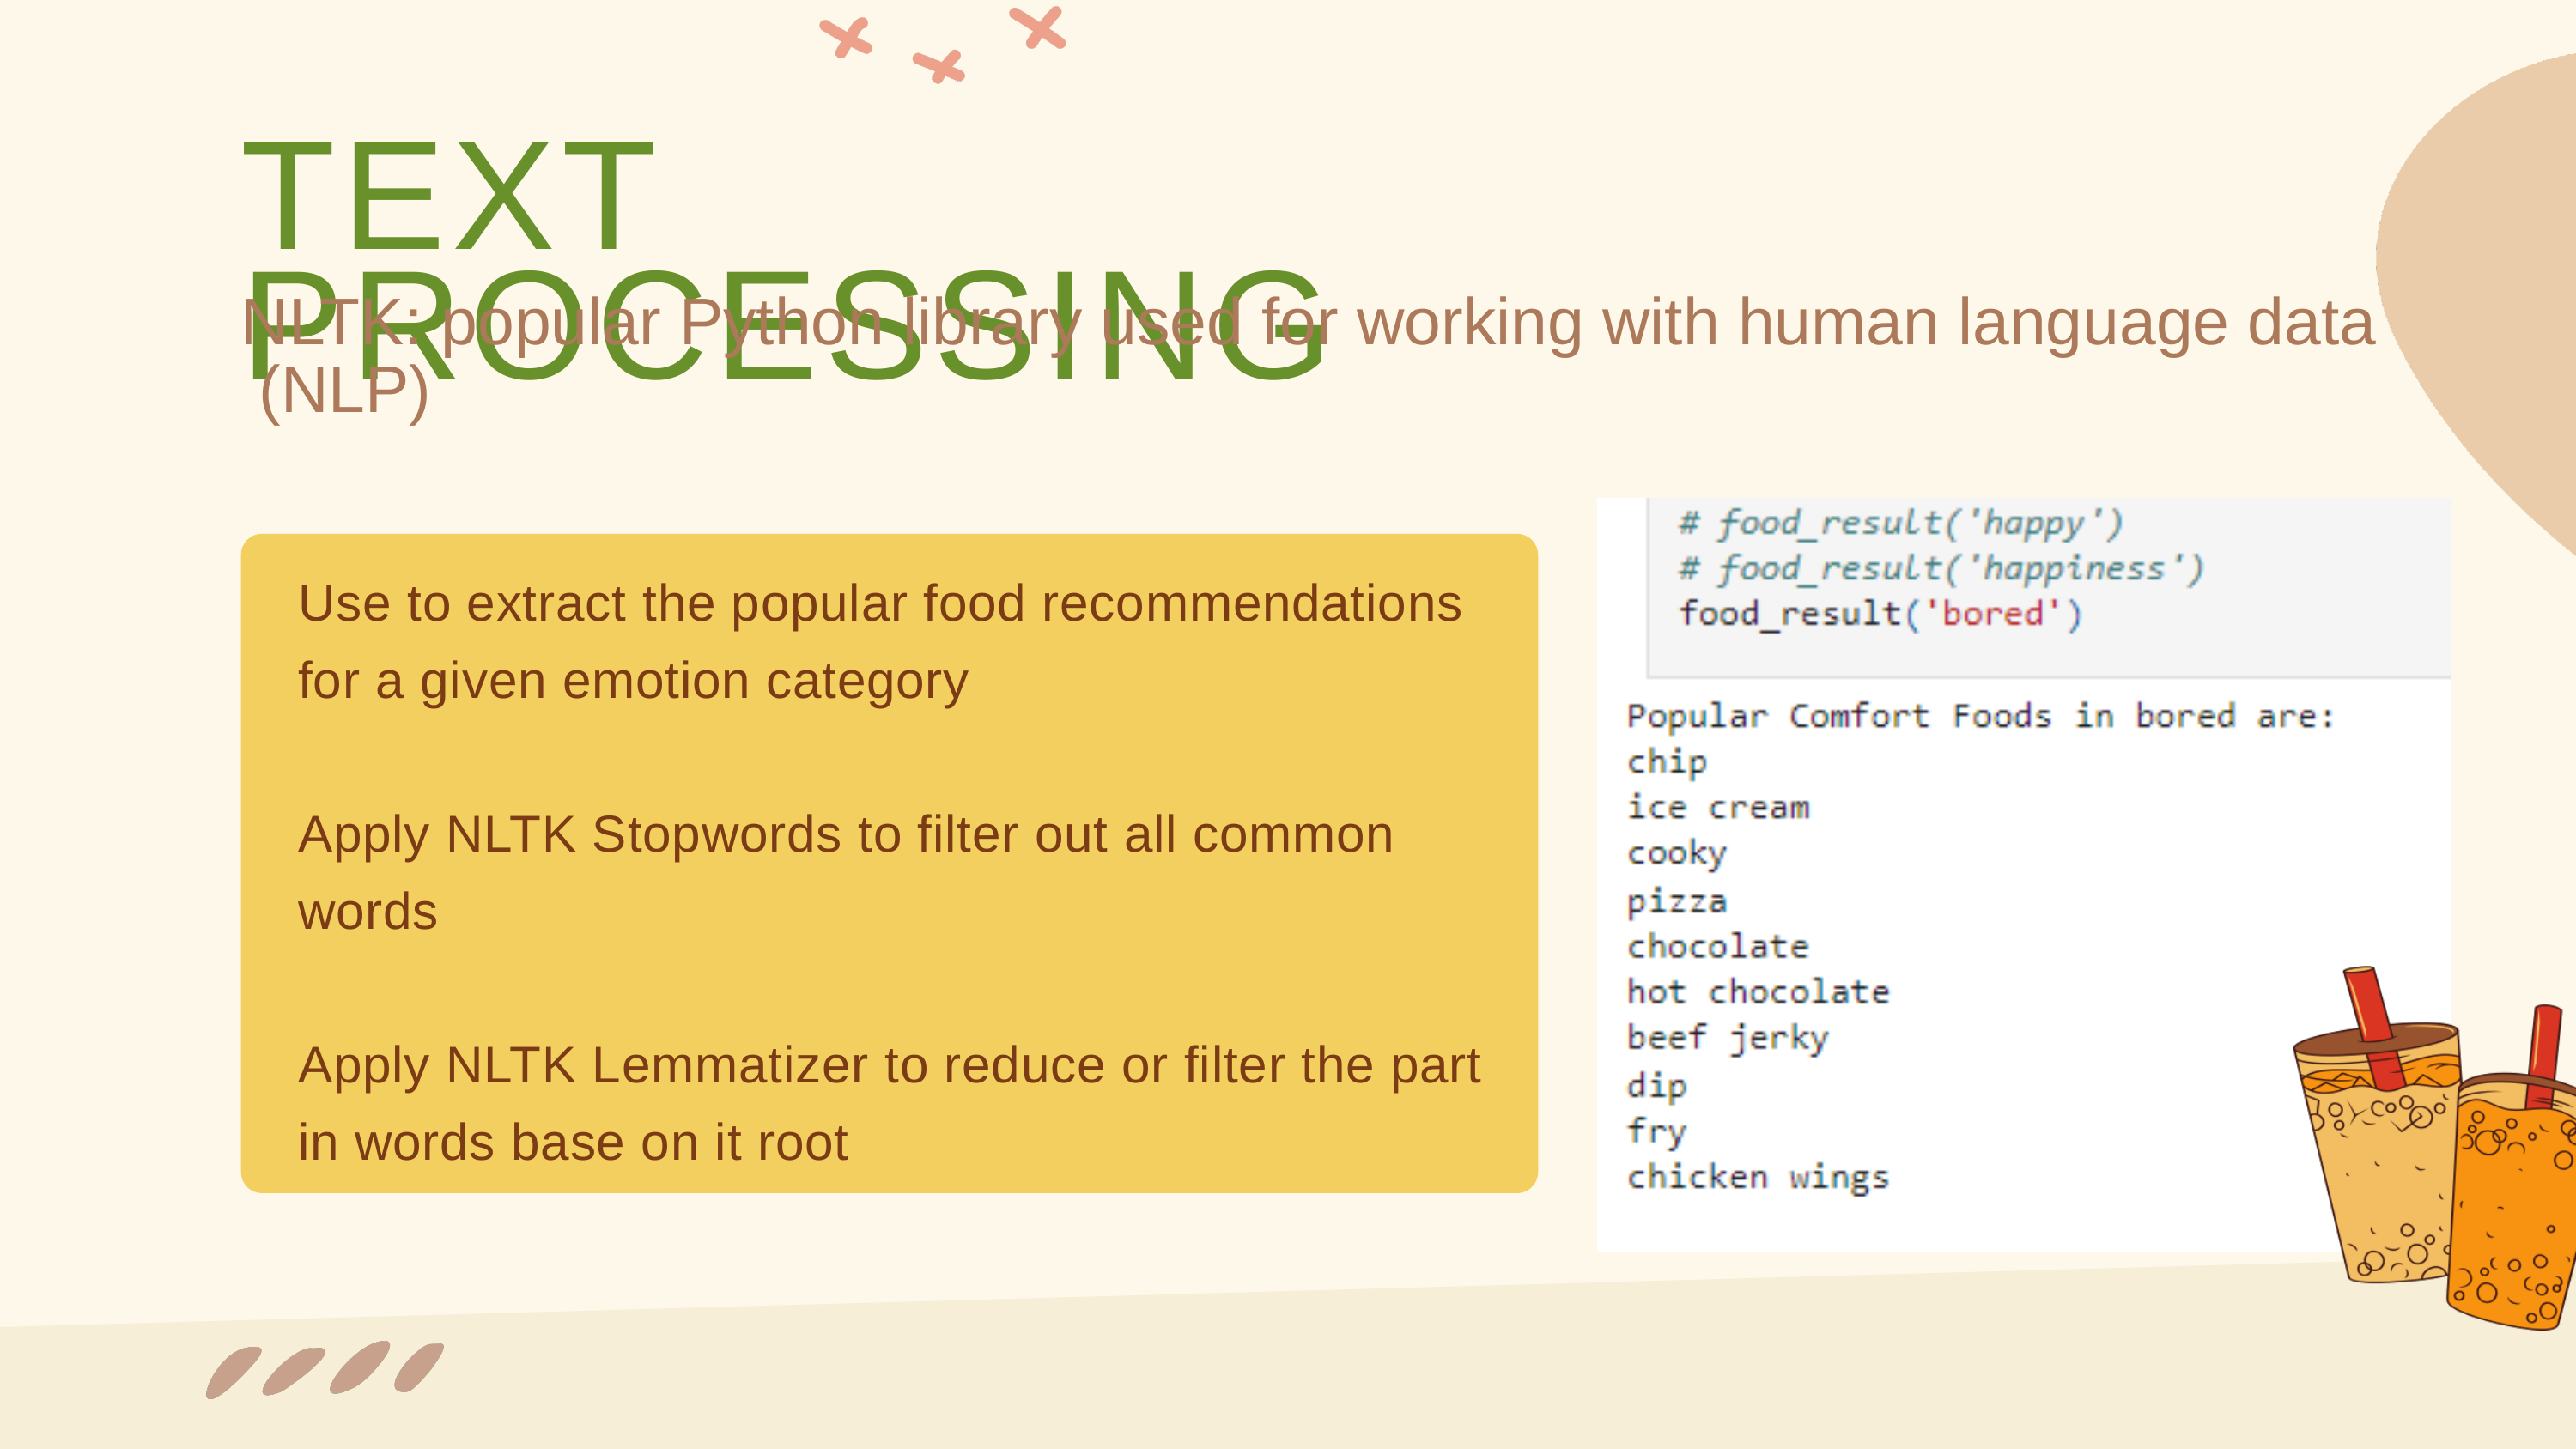

TEXT PROCESSING
NLTK: popular Python library used for working with human language data  (NLP)

Use to extract the popular food recommendations for a given emotion category

Apply NLTK Stopwords to filter out all common words

Apply NLTK Lemmatizer to reduce or filter the part in words base on it root